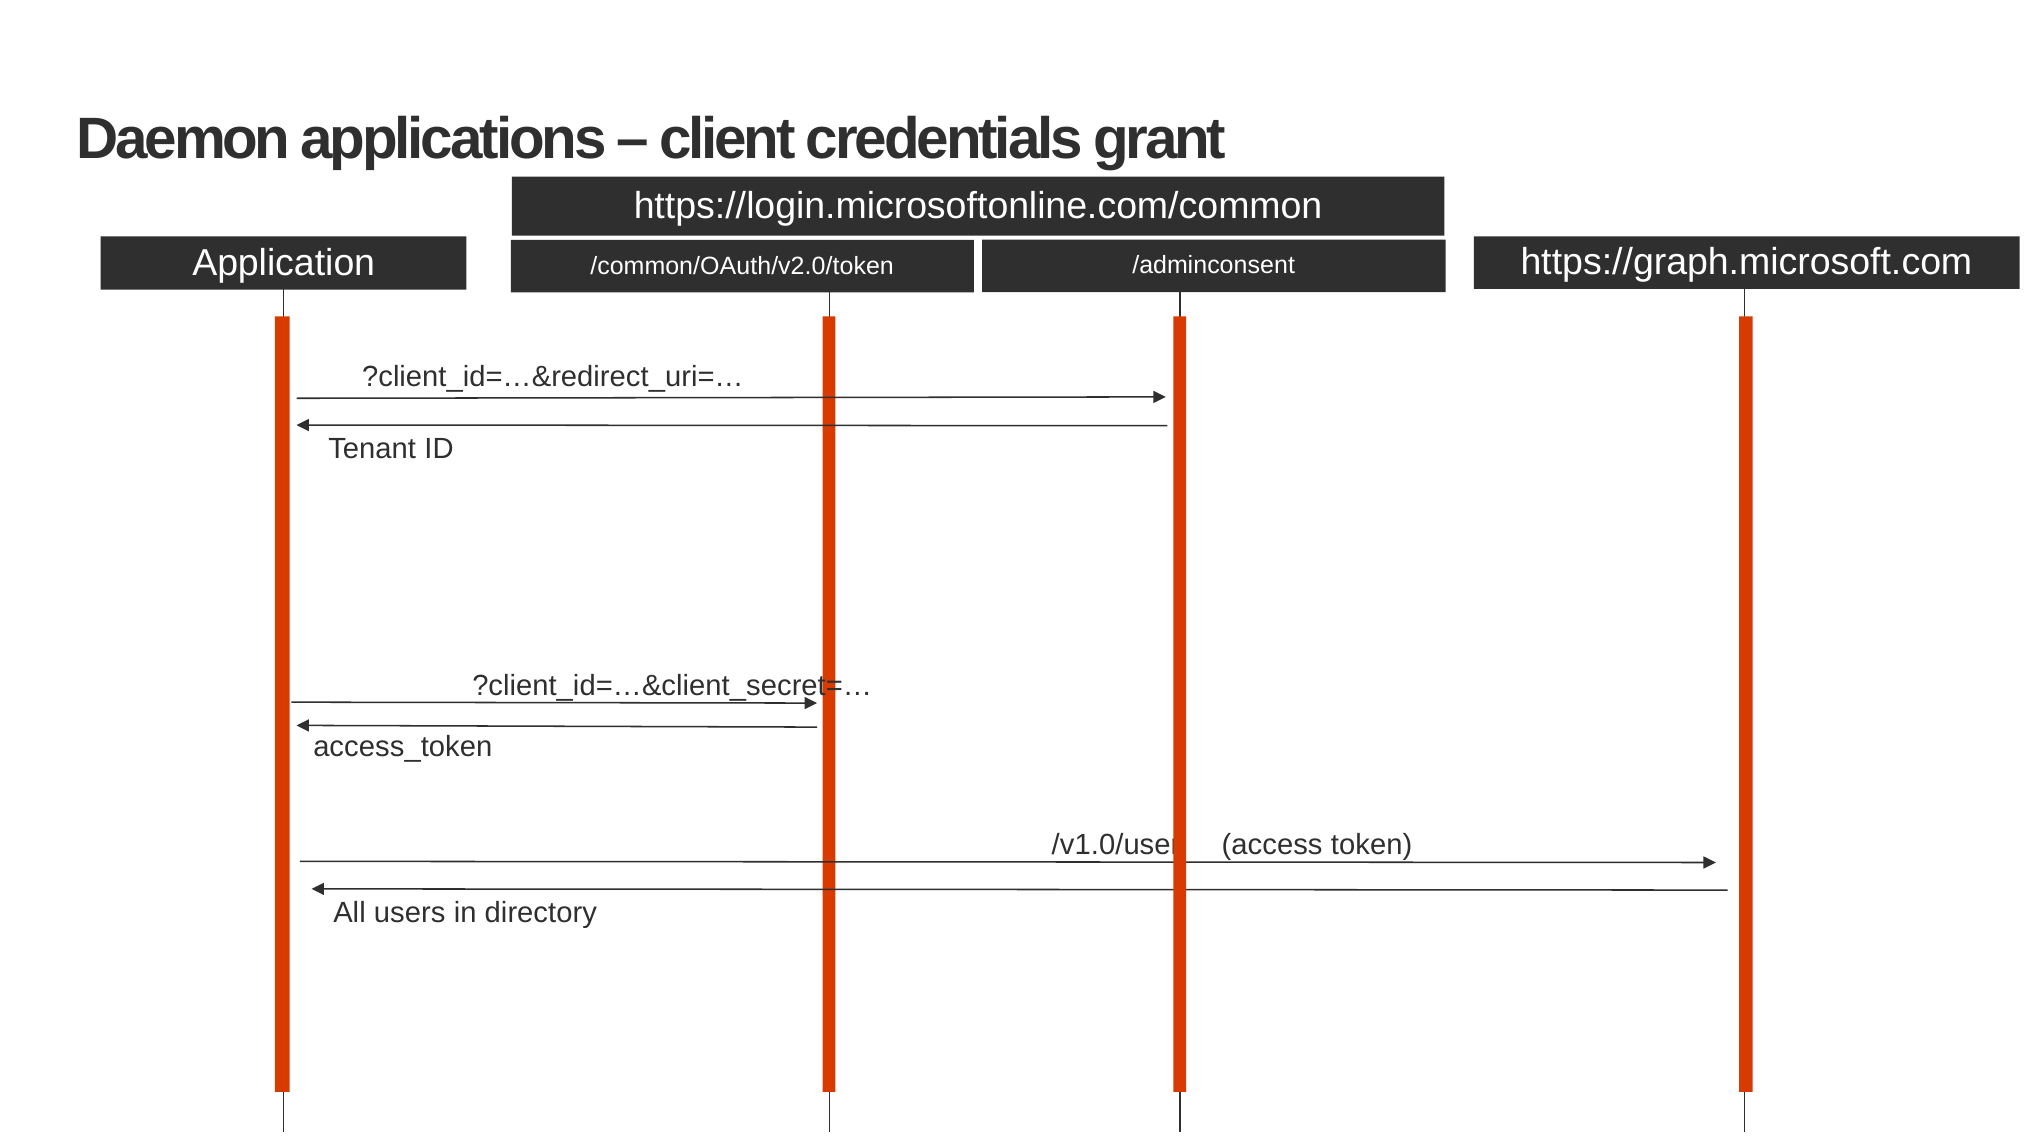

# Daemon applications – client credentials grant
https://login.microsoftonline.com/common
Application
https://graph.microsoft.com
/adminconsent
/common/OAuth/v2.0/token

?client_id=…&redirect_uri=…
Tenant ID
?client_id=…&client_secret=…
access_token
/v1.0/user     (access token)
All users in directory